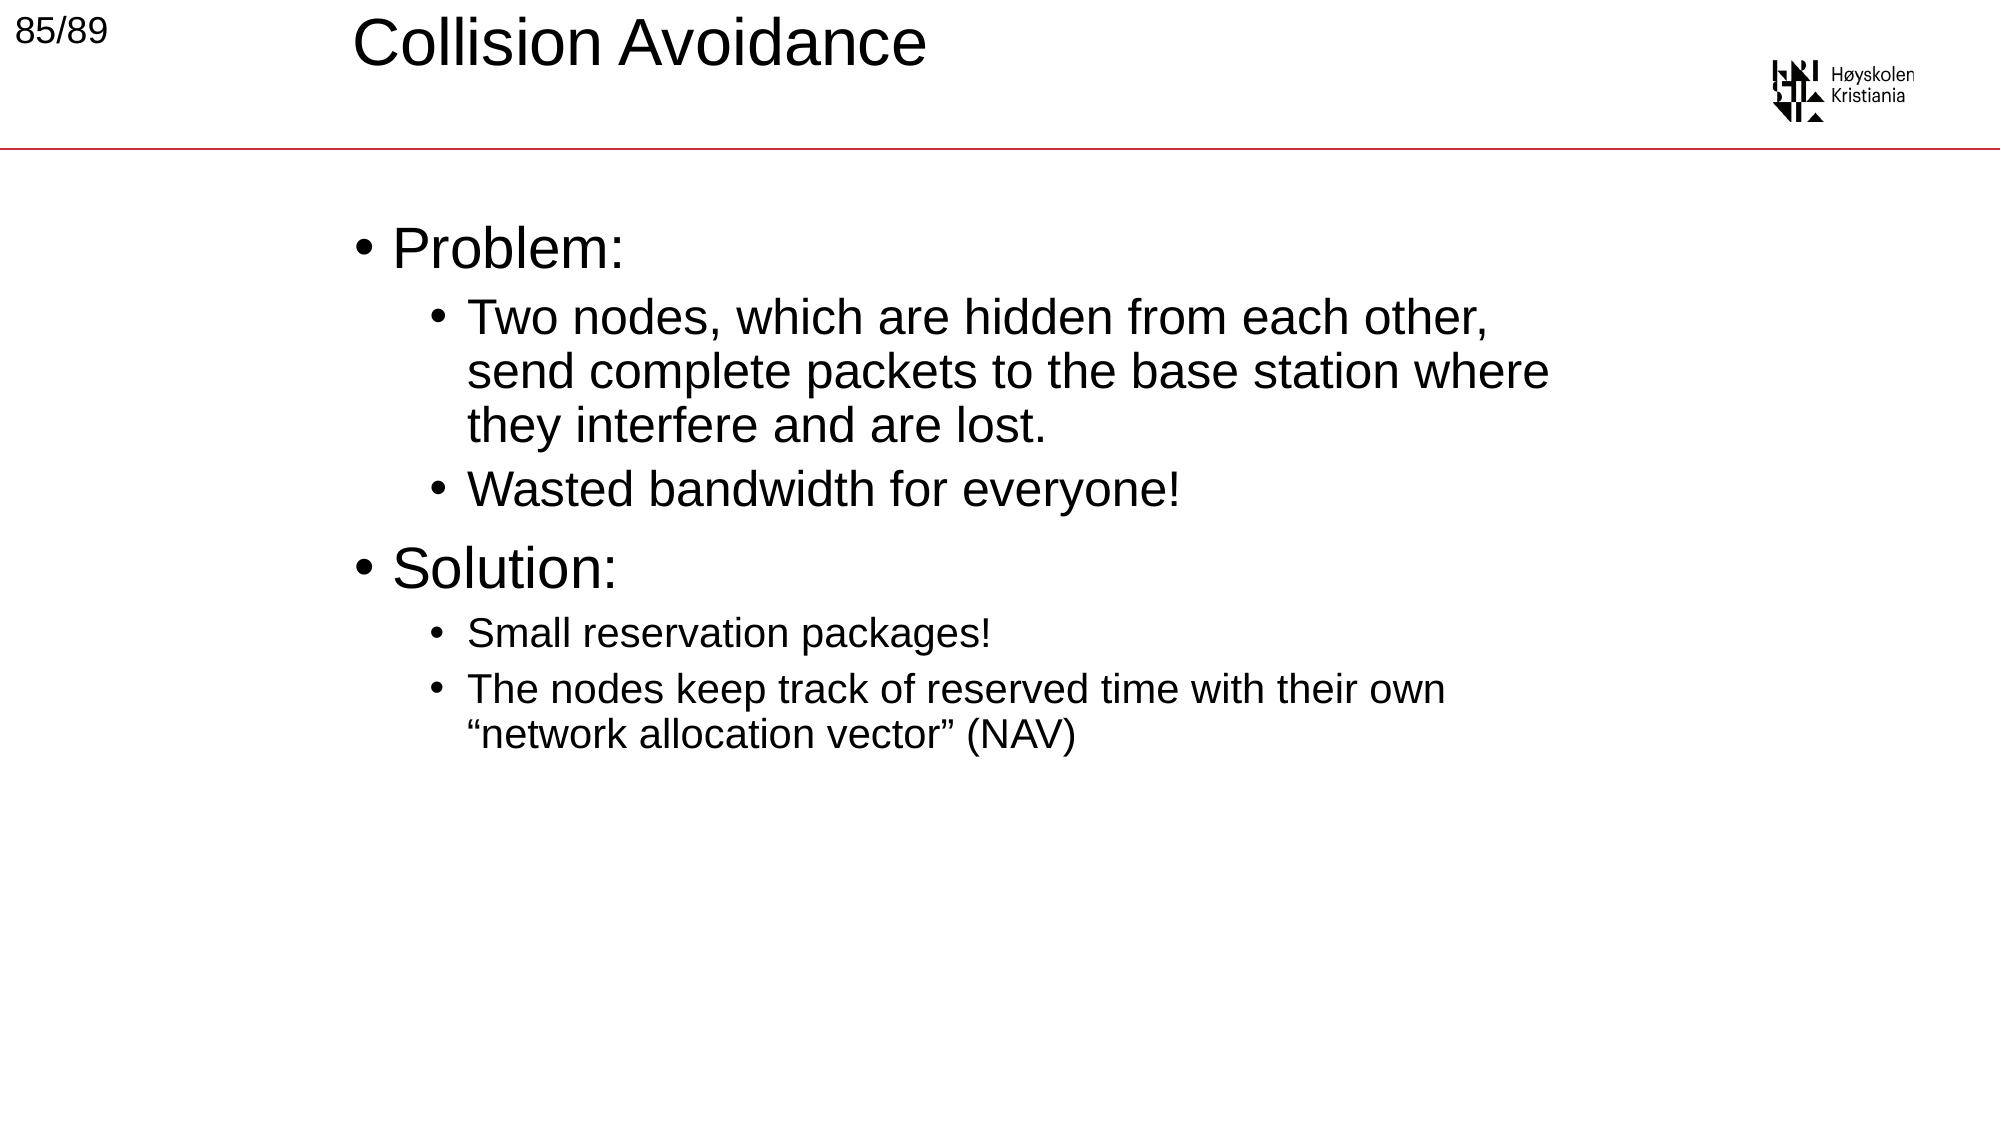

# Collision Avoidance
85/89
Problem:
Two nodes, which are hidden from each other, send complete packets to the base station where they interfere and are lost.
Wasted bandwidth for everyone!
Solution:
Small reservation packages!
The nodes keep track of reserved time with their own “network allocation vector” (NAV)